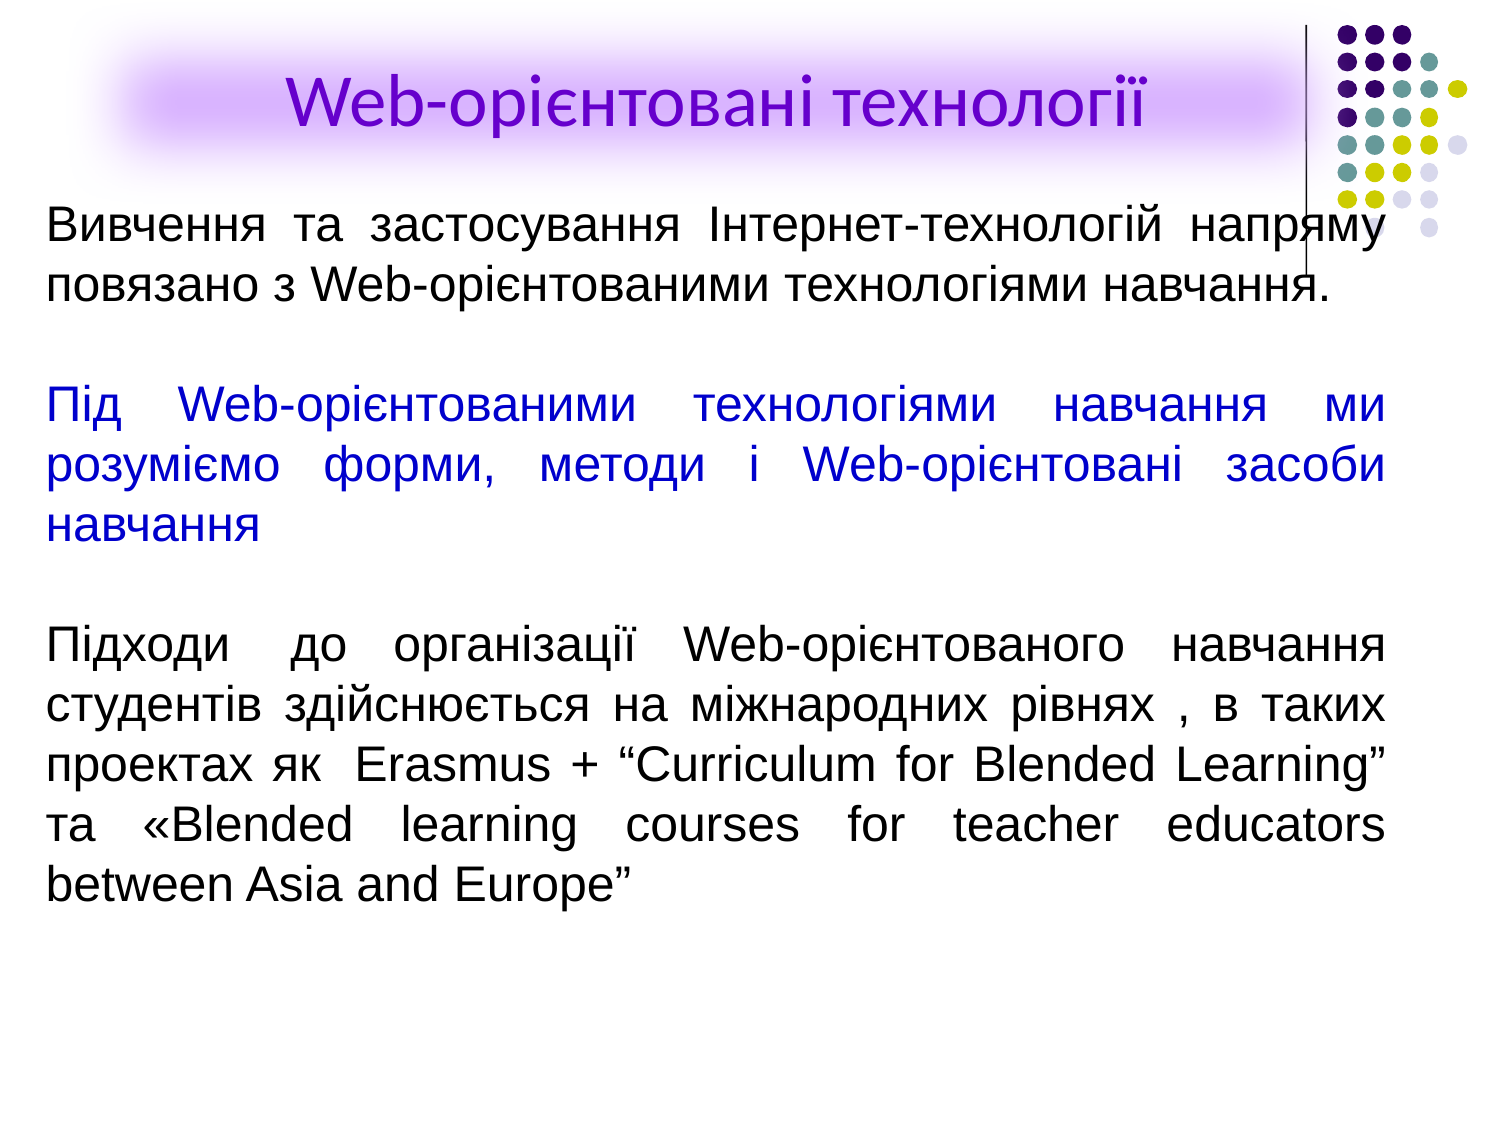

Web-орієнтовані технології
Вивчення та застосування Інтернет-технологій напряму повязано з Web-орієнтованими технологіями навчання.

Під Web-орієнтованими технологіями навчання ми розуміємо форми, методи і Web-орієнтовані засоби навчання
Підходи  до організації Web-орієнтованого навчання студентів здійснюється на міжнародних рівнях , в таких проектах як  Erasmus + “Curriculum for Blended Learning” та «Blended learning courses for teacher educators between Asia and Europe”

о